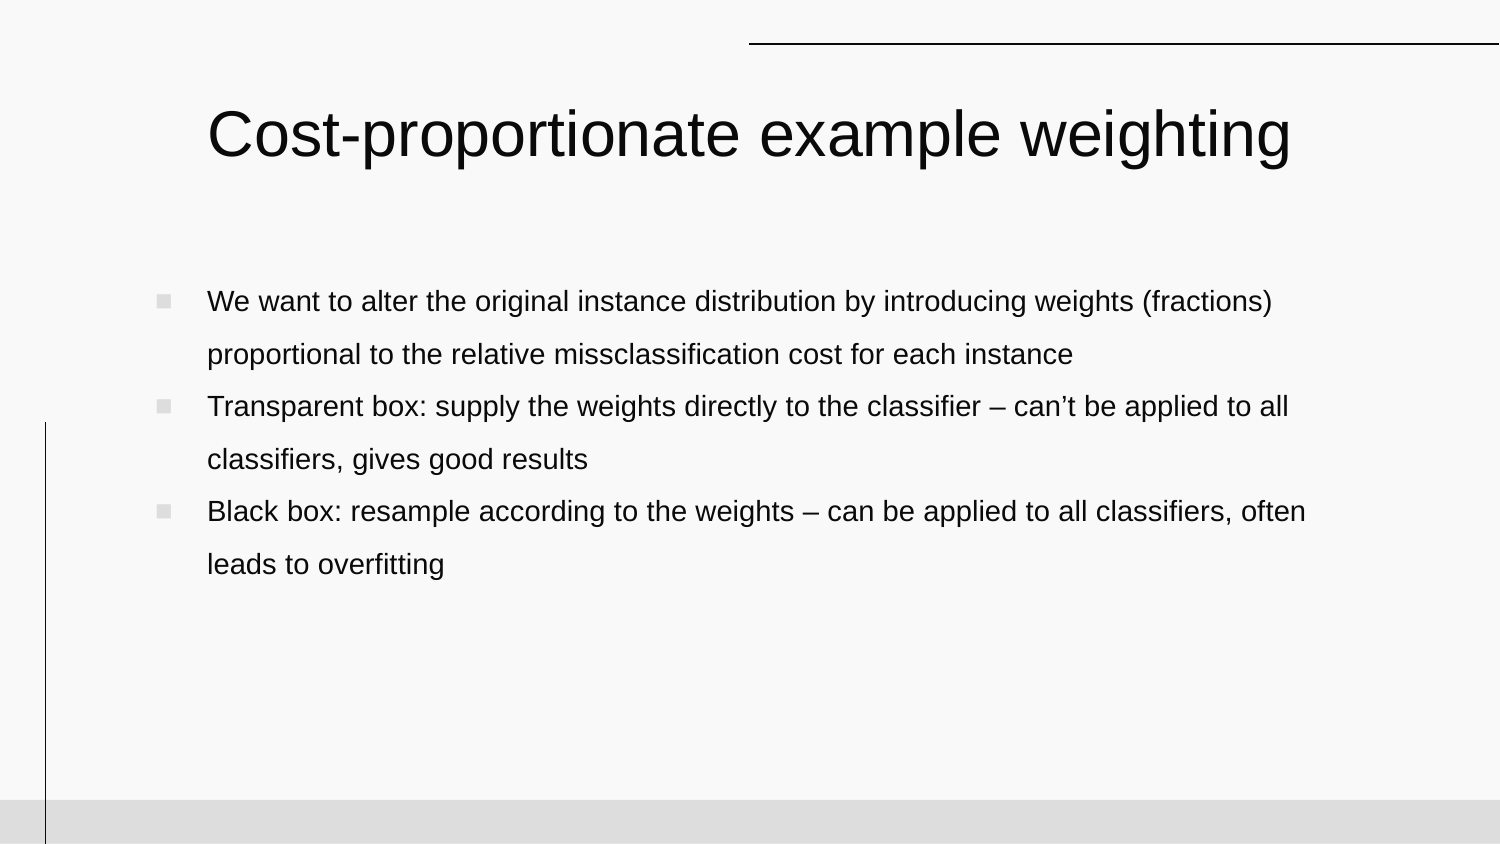

# Cost-proportionate example weighting
We want to alter the original instance distribution by introducing weights (fractions) proportional to the relative missclassification cost for each instance
Transparent box: supply the weights directly to the classifier – can’t be applied to all classifiers, gives good results
Black box: resample according to the weights – can be applied to all classifiers, often leads to overfitting